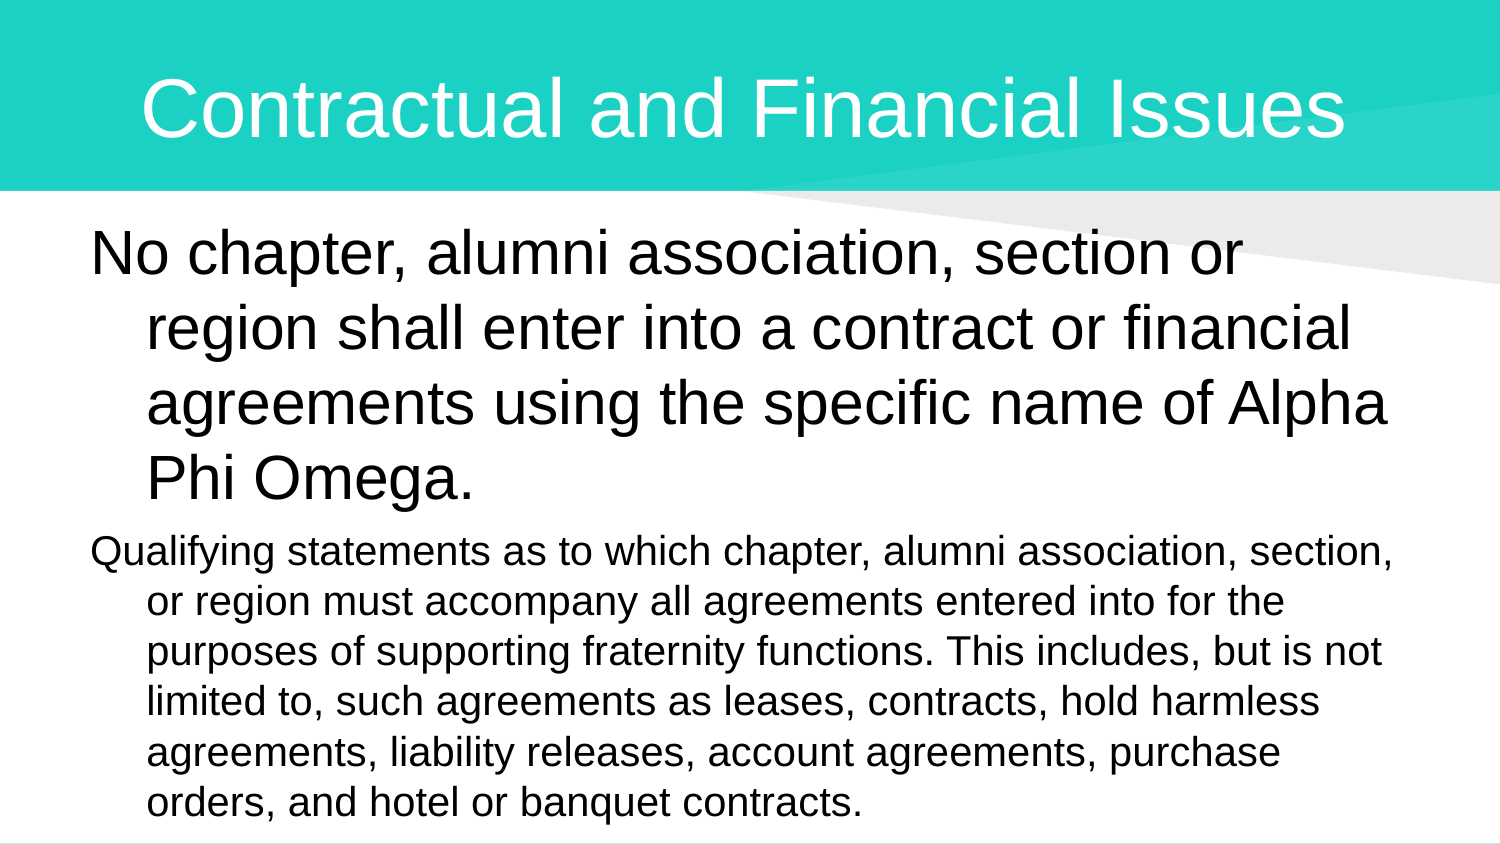

# Contractual and Financial Issues
No chapter, alumni association, section or region shall enter into a contract or financial agreements using the specific name of Alpha Phi Omega.
Qualifying statements as to which chapter, alumni association, section, or region must accompany all agreements entered into for the purposes of supporting fraternity functions. This includes, but is not limited to, such agreements as leases, contracts, hold harmless agreements, liability releases, account agreements, purchase orders, and hotel or banquet contracts.